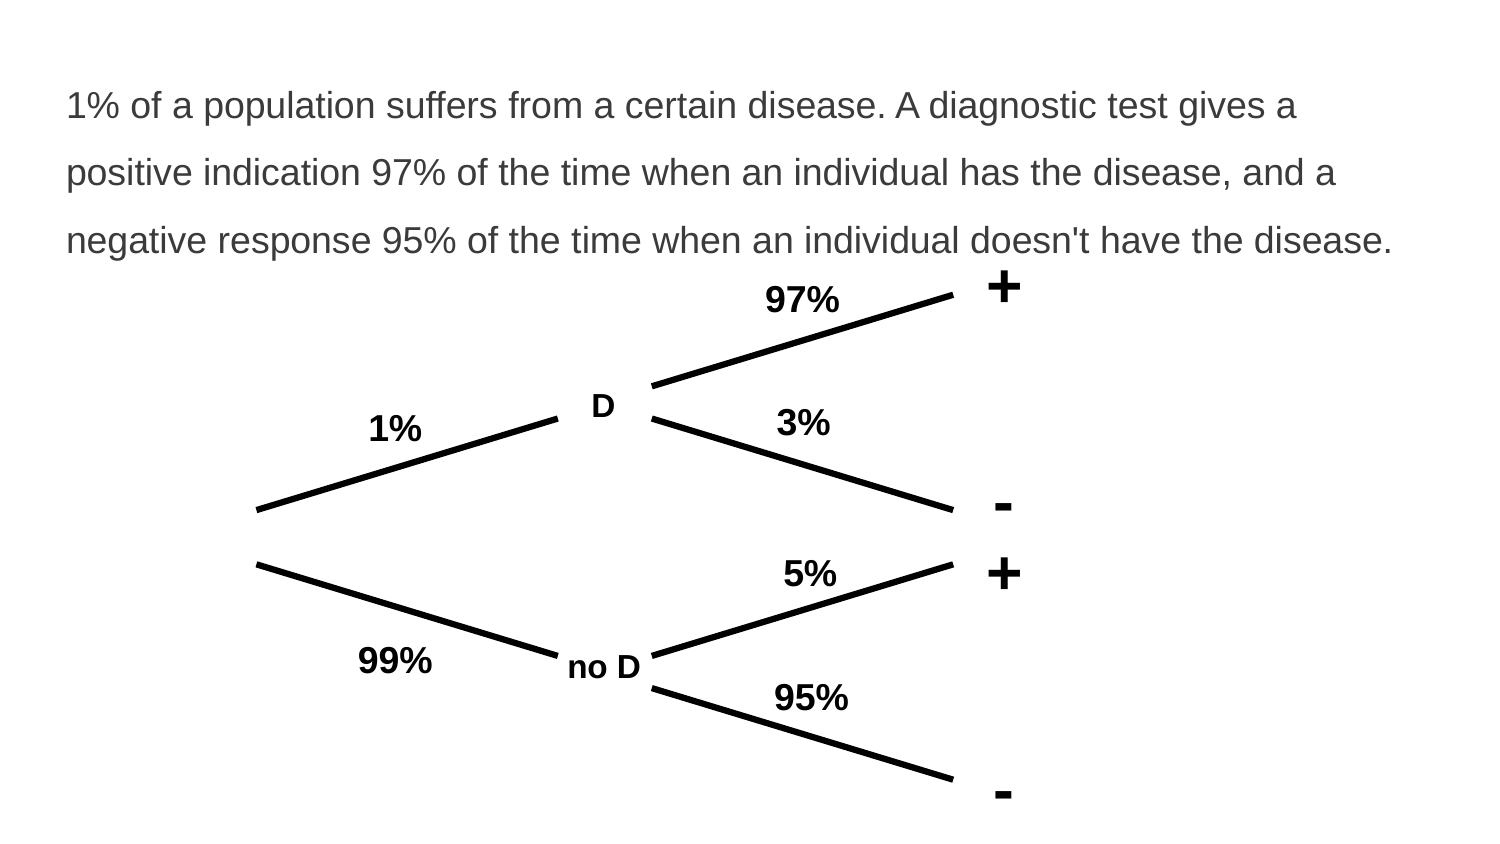

1% of a population suffers from a certain disease. A diagnostic test gives a positive indication 97% of the time when an individual has the disease, and a negative response 95% of the time when an individual doesn't have the disease.
+
97%
D
3%
1%
-
+
5%
99%
no D
95%
-